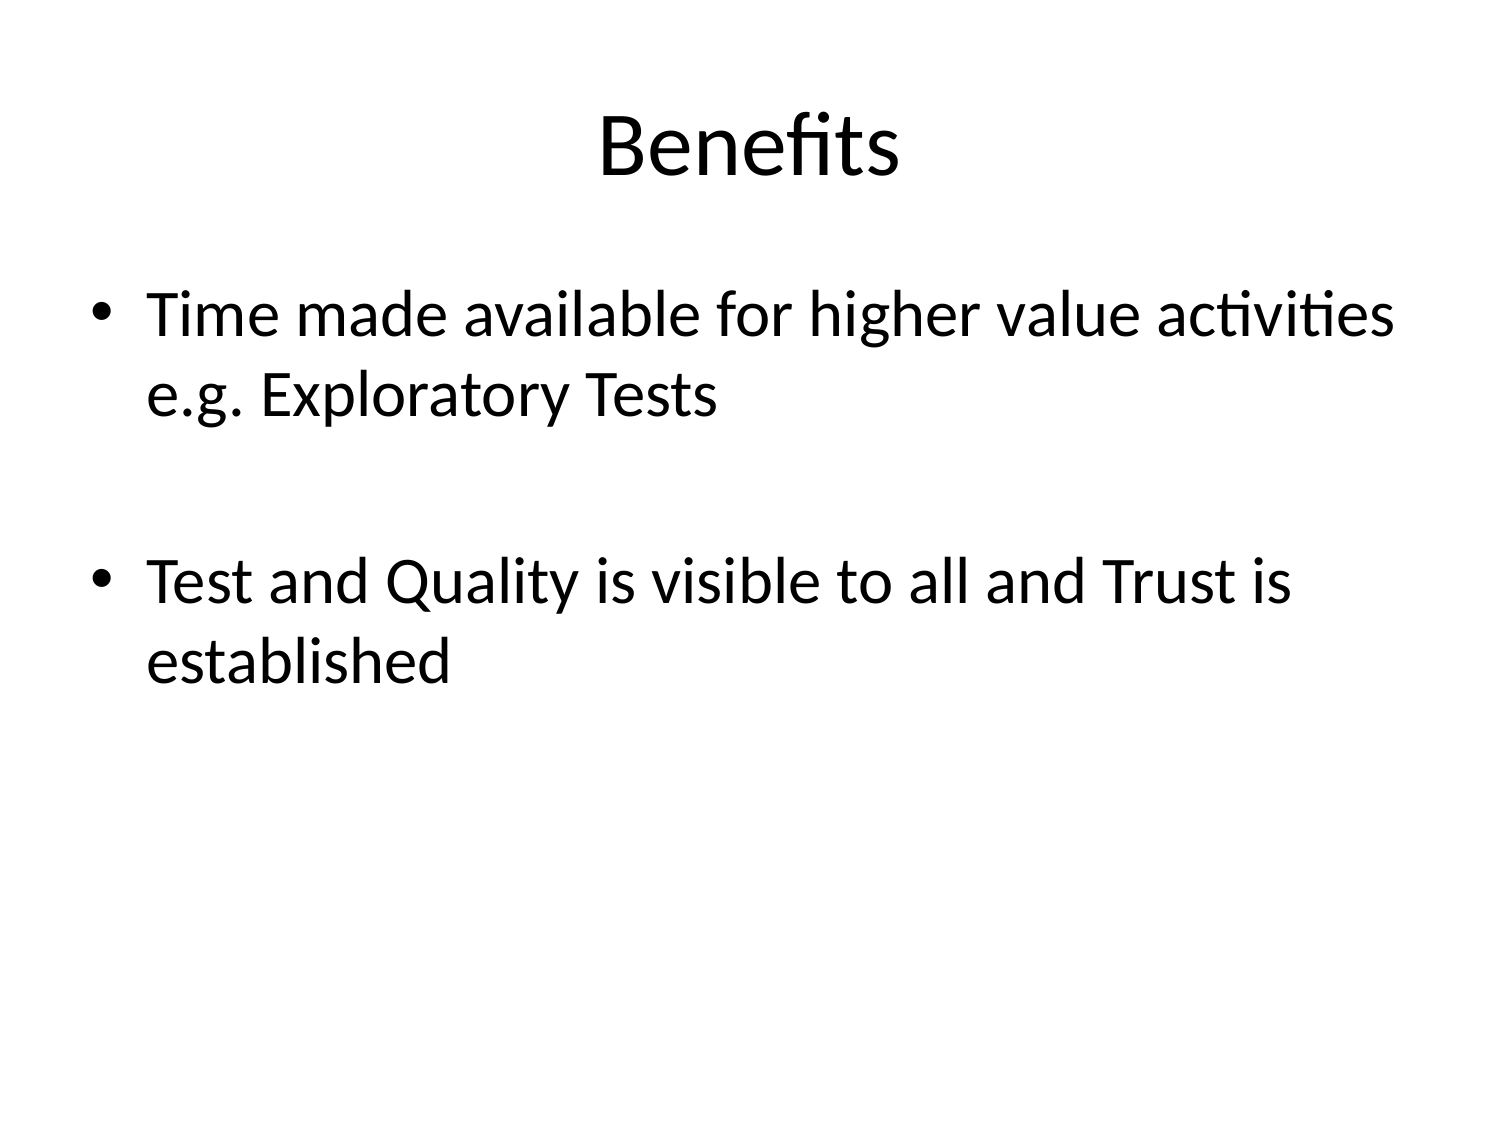

# Benefits
Time made available for higher value activities e.g. Exploratory Tests

Test and Quality is visible to all and Trust is established